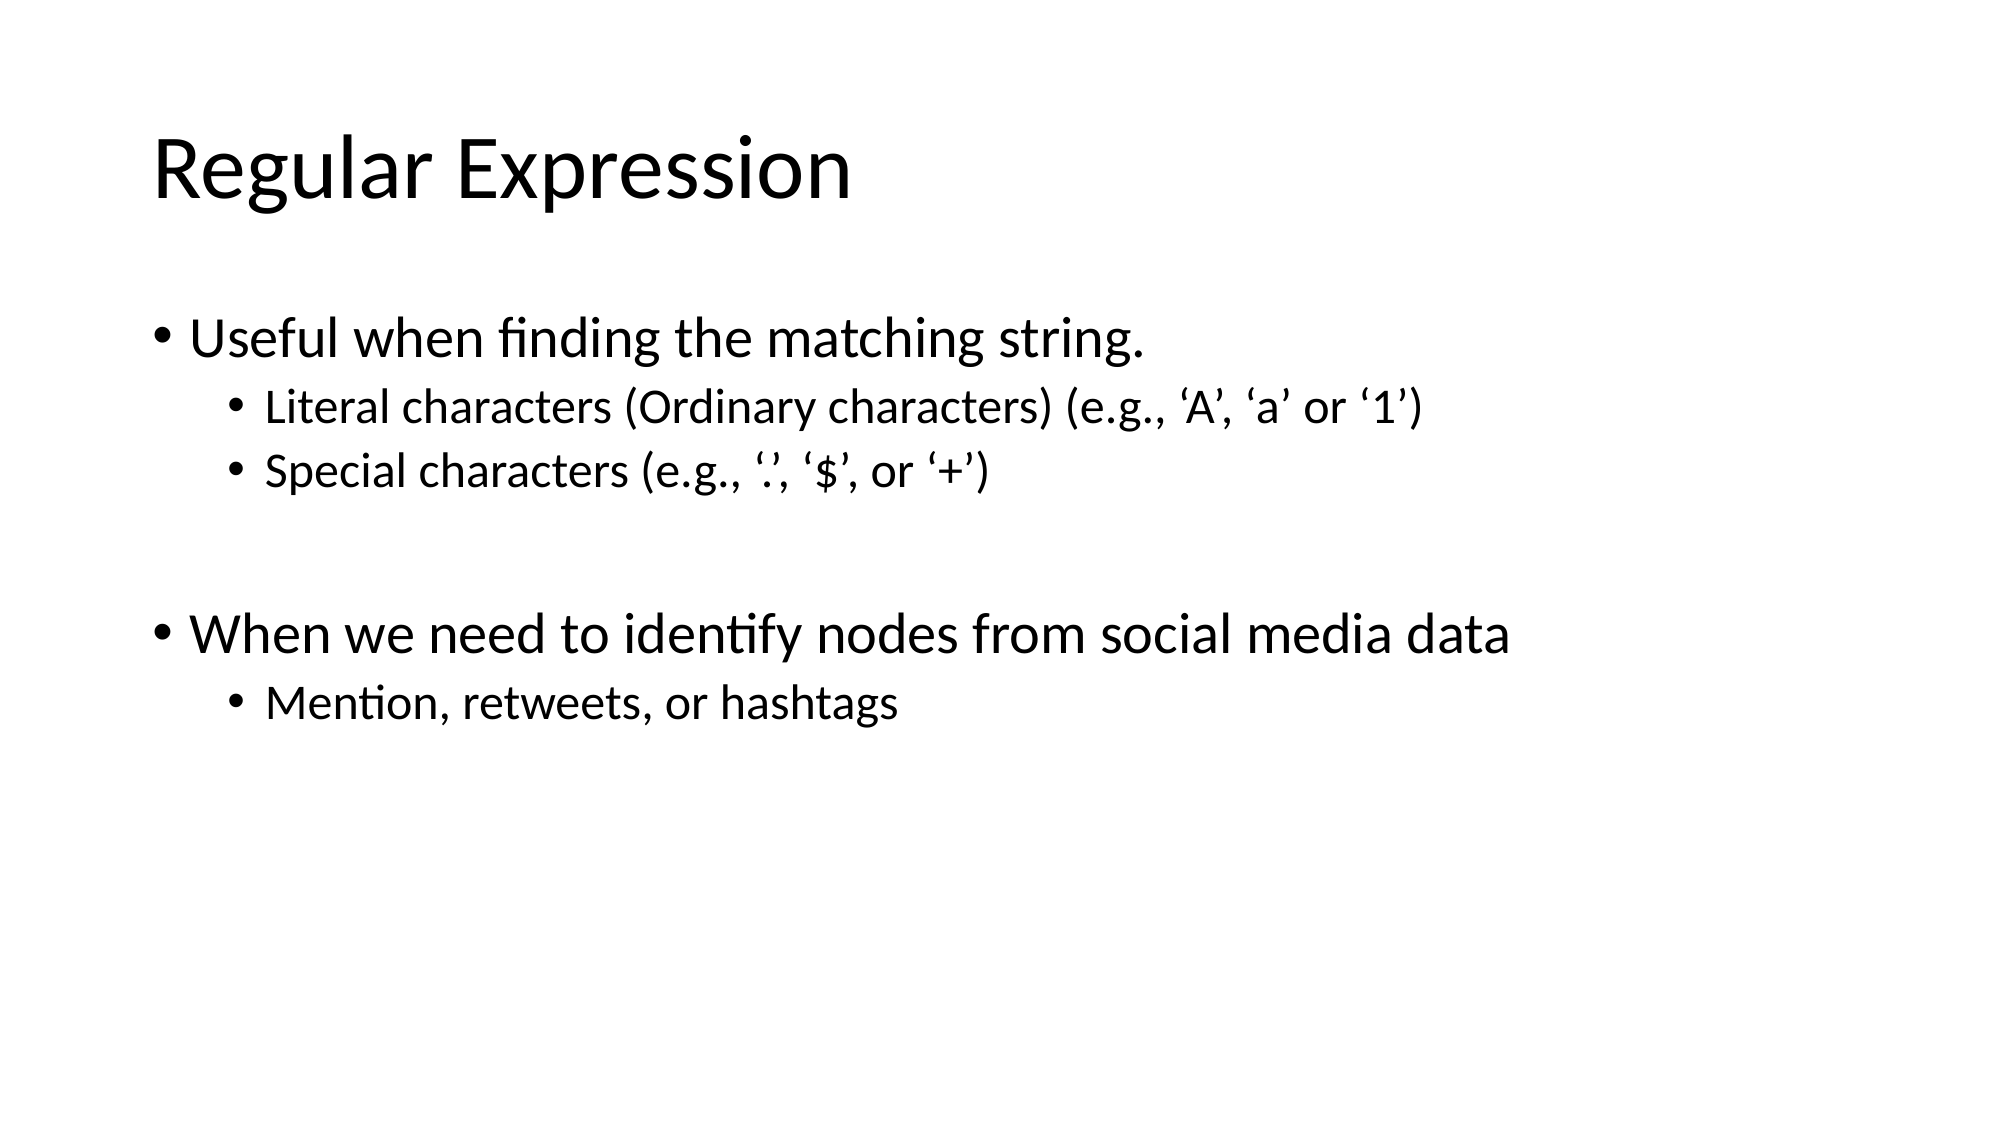

# Regular Expression
Useful when finding the matching string.
Literal characters (Ordinary characters) (e.g., ‘A’, ‘a’ or ‘1’)
Special characters (e.g., ‘.’, ‘$’, or ‘+’)

When we need to identify nodes from social media data
Mention, retweets, or hashtags